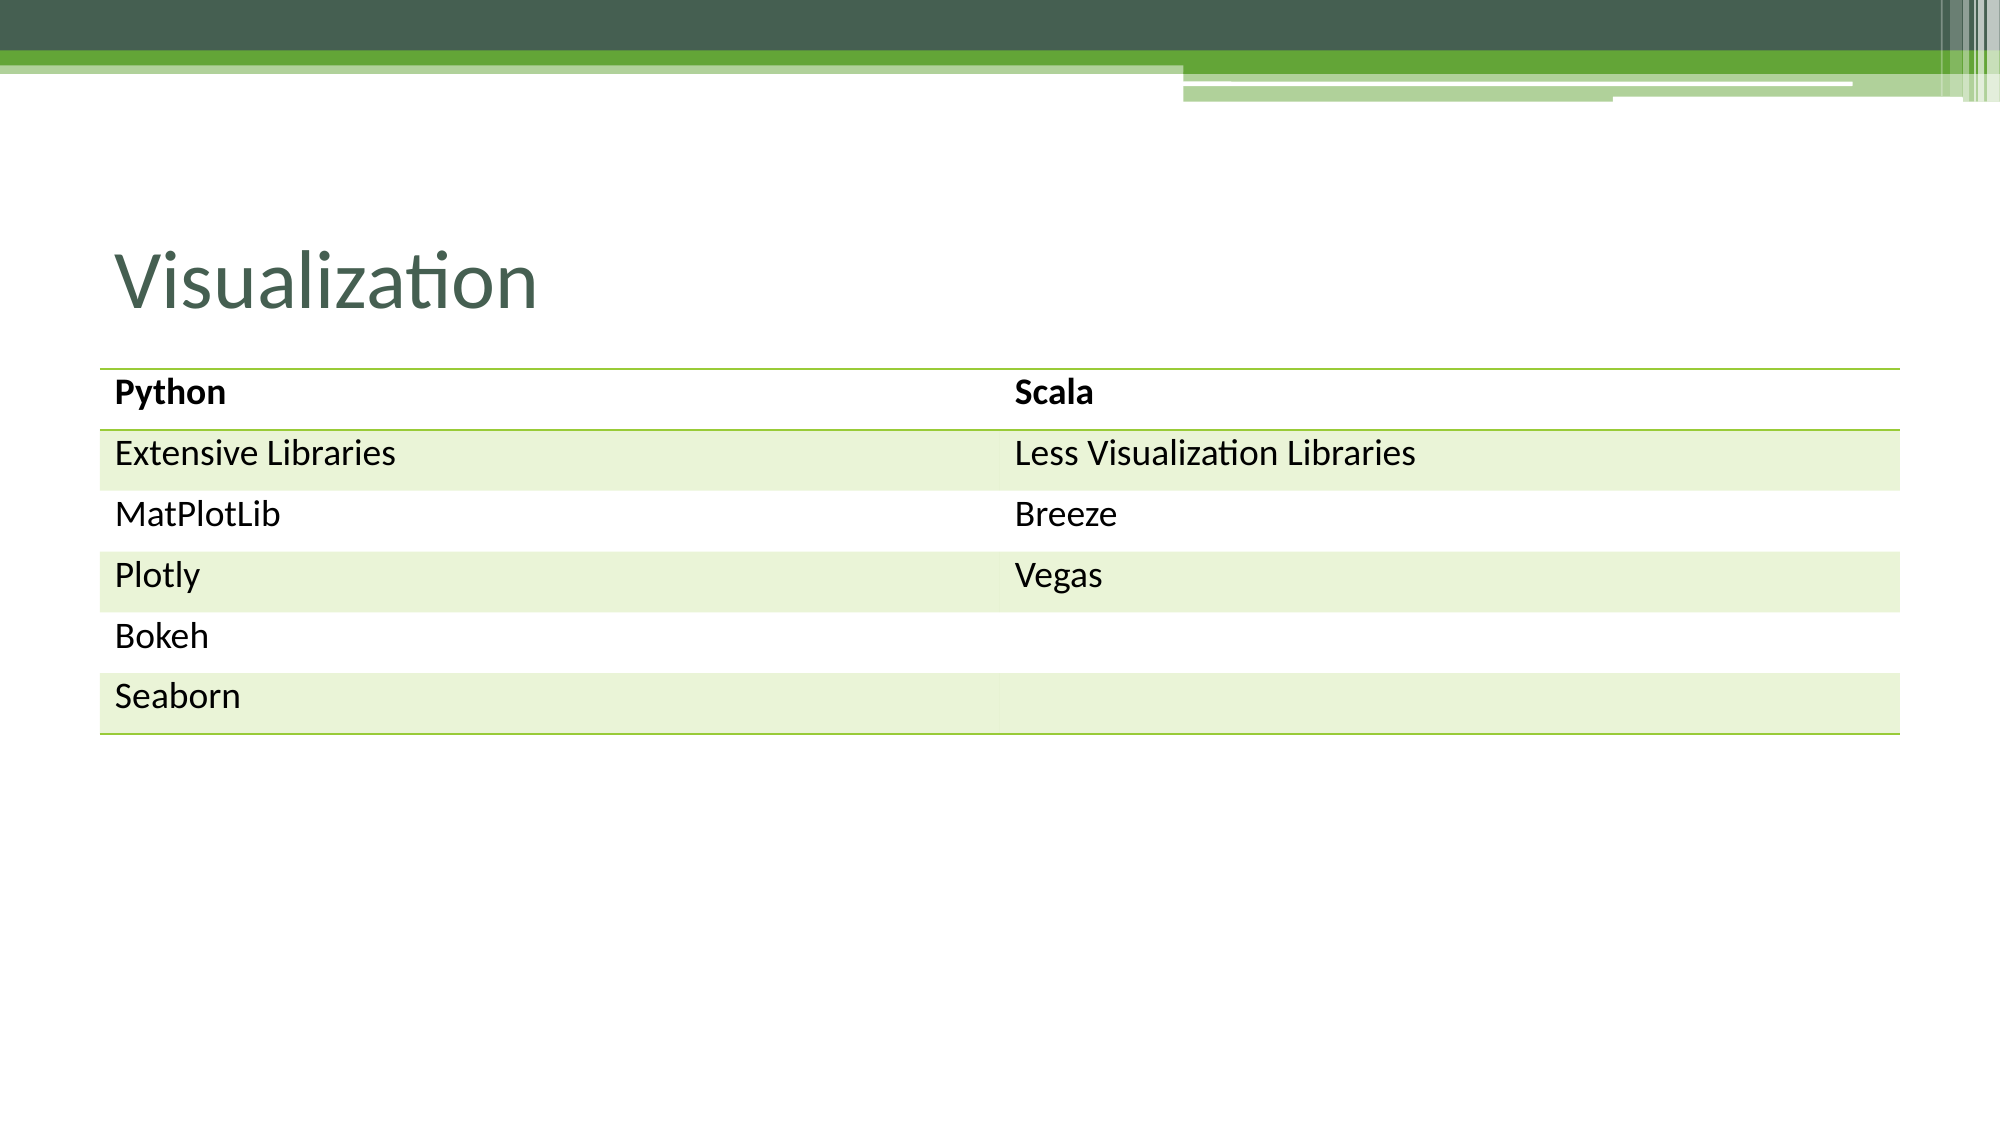

# Visualization
| Python | Scala |
| --- | --- |
| Extensive Libraries | Less Visualization Libraries |
| MatPlotLib | Breeze |
| Plotly | Vegas |
| Bokeh |  |
| Seaborn |  |